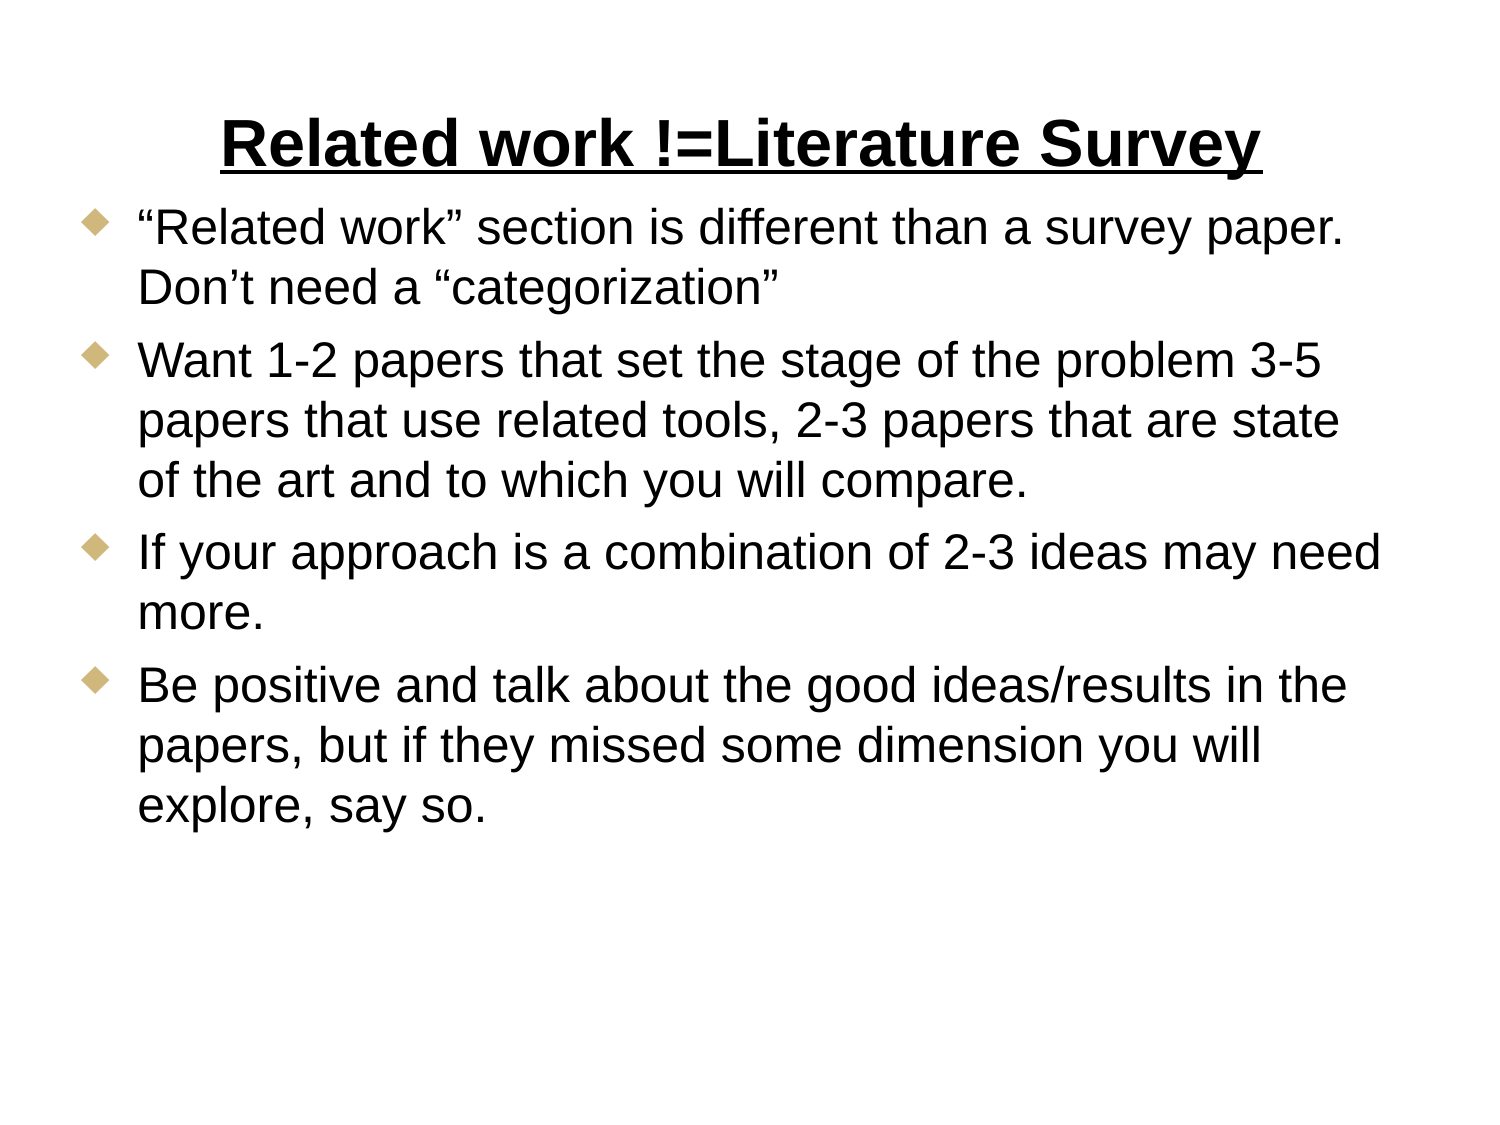

Related work !=Literature Survey
“Related work” section is different than a survey paper.  Don’t need a “categorization”
Want 1-2 papers that set the stage of the problem 3-5 papers that use related tools, 2-3 papers that are state of the art and to which you will compare.
If your approach is a combination of 2-3 ideas may need more.
Be positive and talk about the good ideas/results in the papers, but if they missed some dimension you will explore, say so.